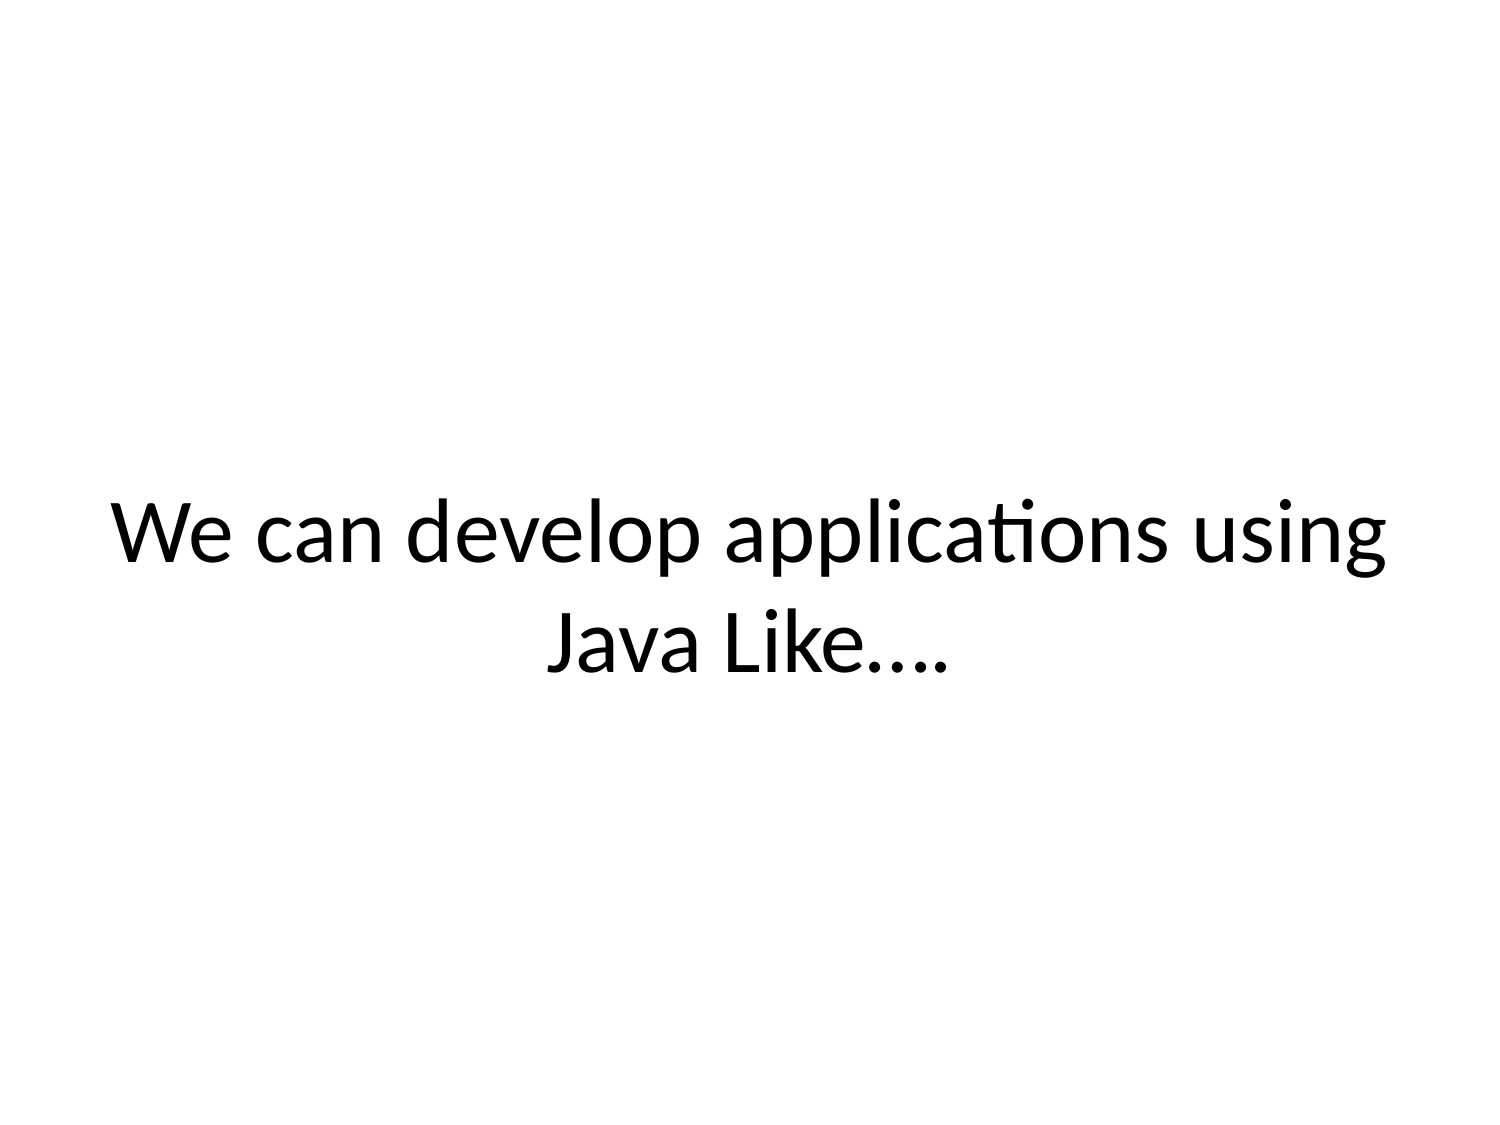

# We can develop applications using Java Like….